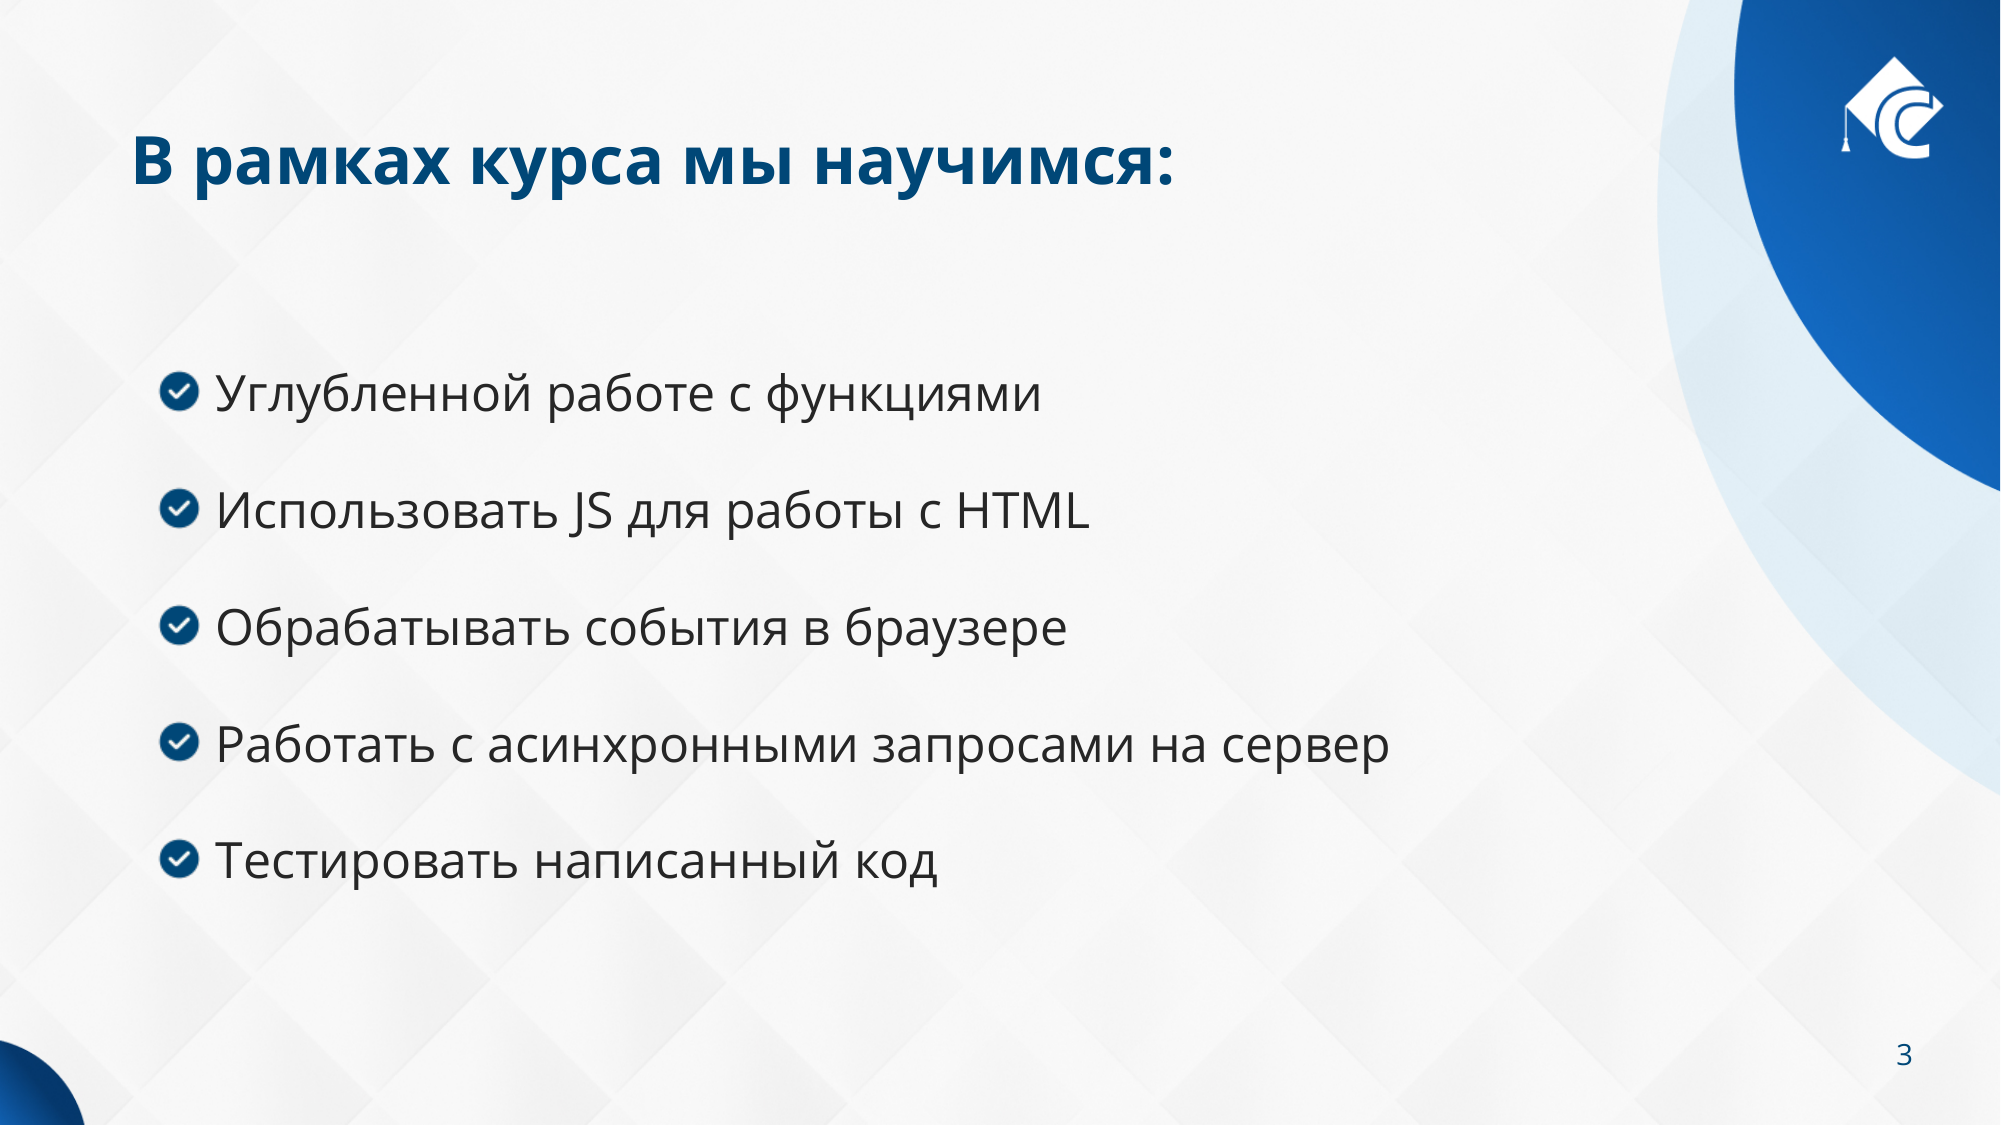

# В рамках курса мы научимся:
Углубленной работе с функциями
Использовать JS для работы с HTML
Обрабатывать события в браузере
Работать с асинхронными запросами на сервер
Тестировать написанный код
3